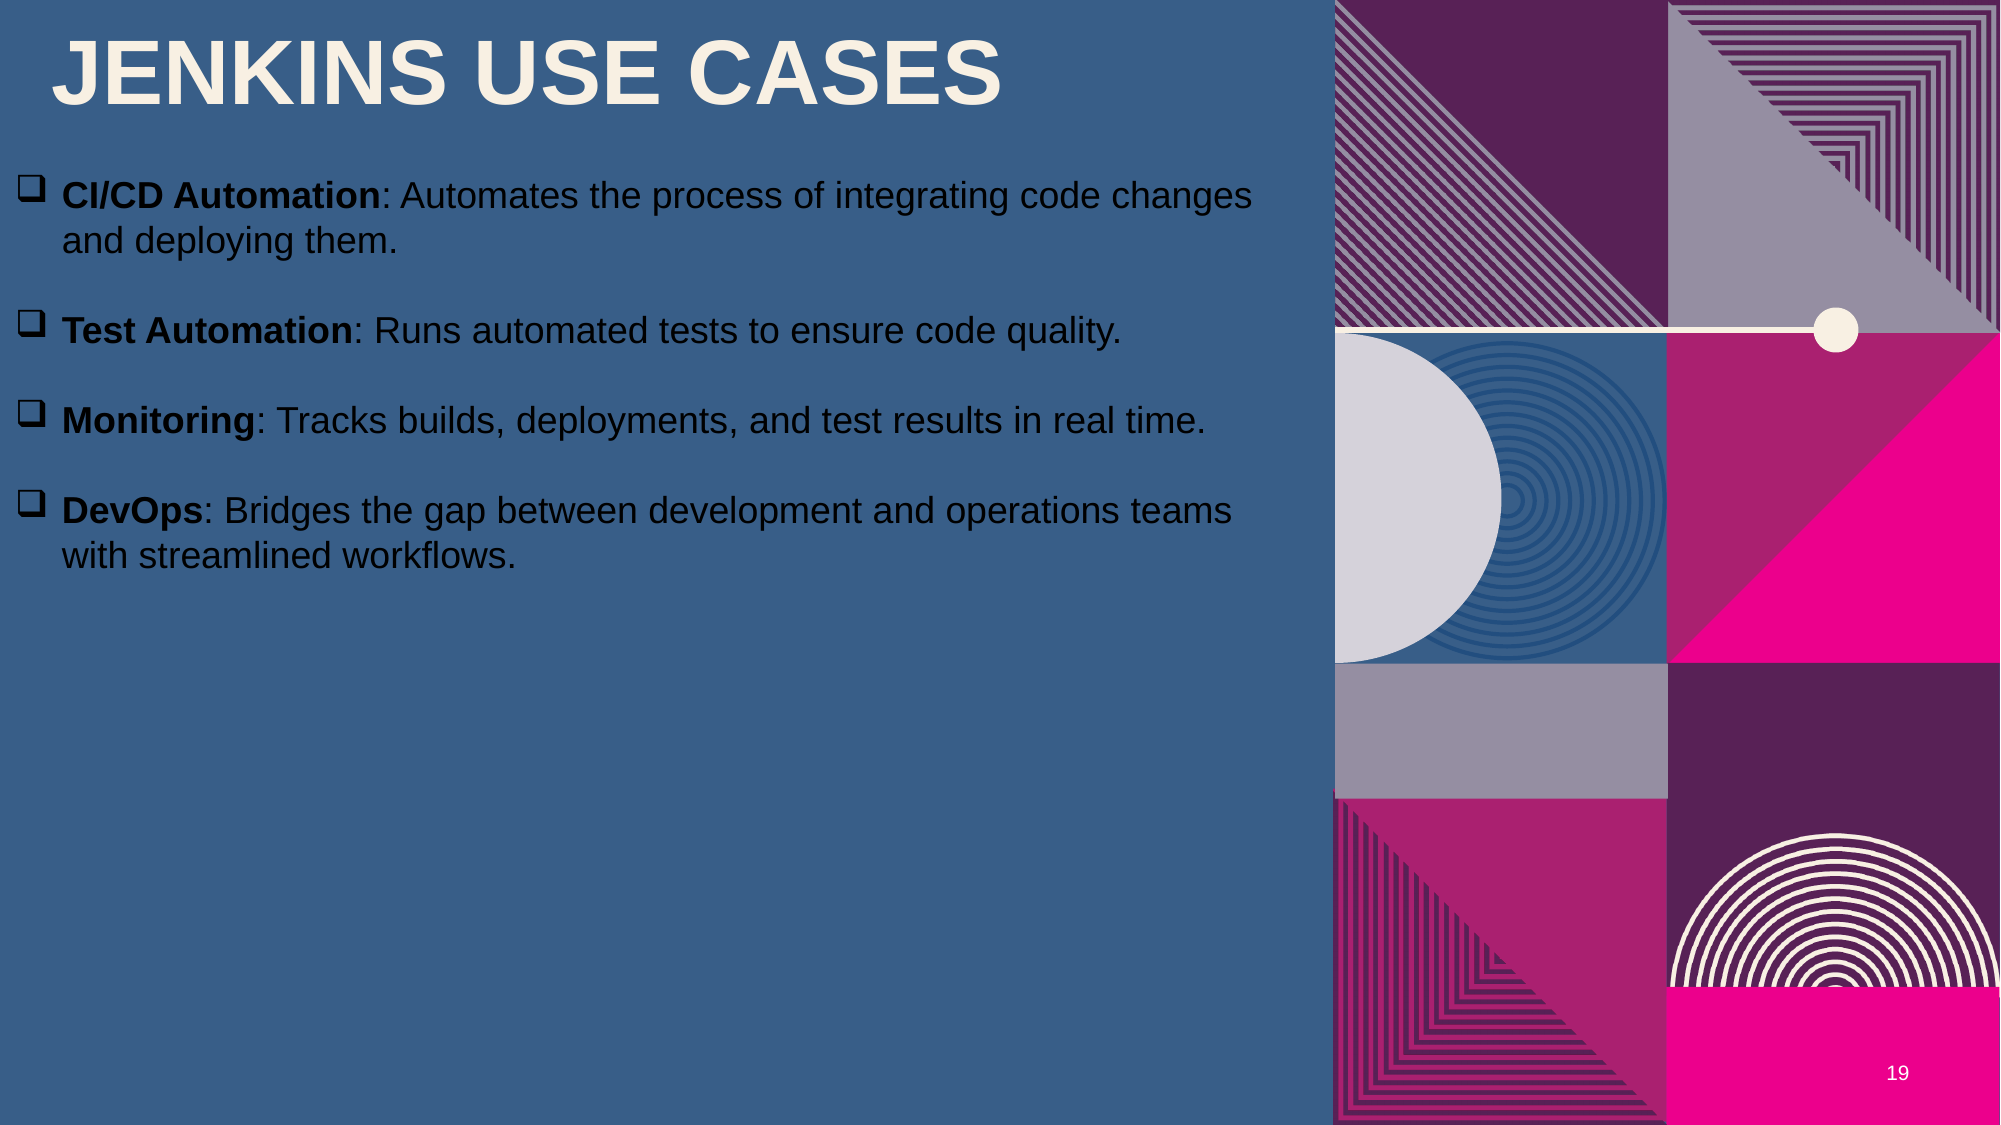

# Jenkins Use Cases
CI/CD Automation: Automates the process of integrating code changes and deploying them.

Test Automation: Runs automated tests to ensure code quality.

Monitoring: Tracks builds, deployments, and test results in real time.

DevOps: Bridges the gap between development and operations teams with streamlined workflows.
19